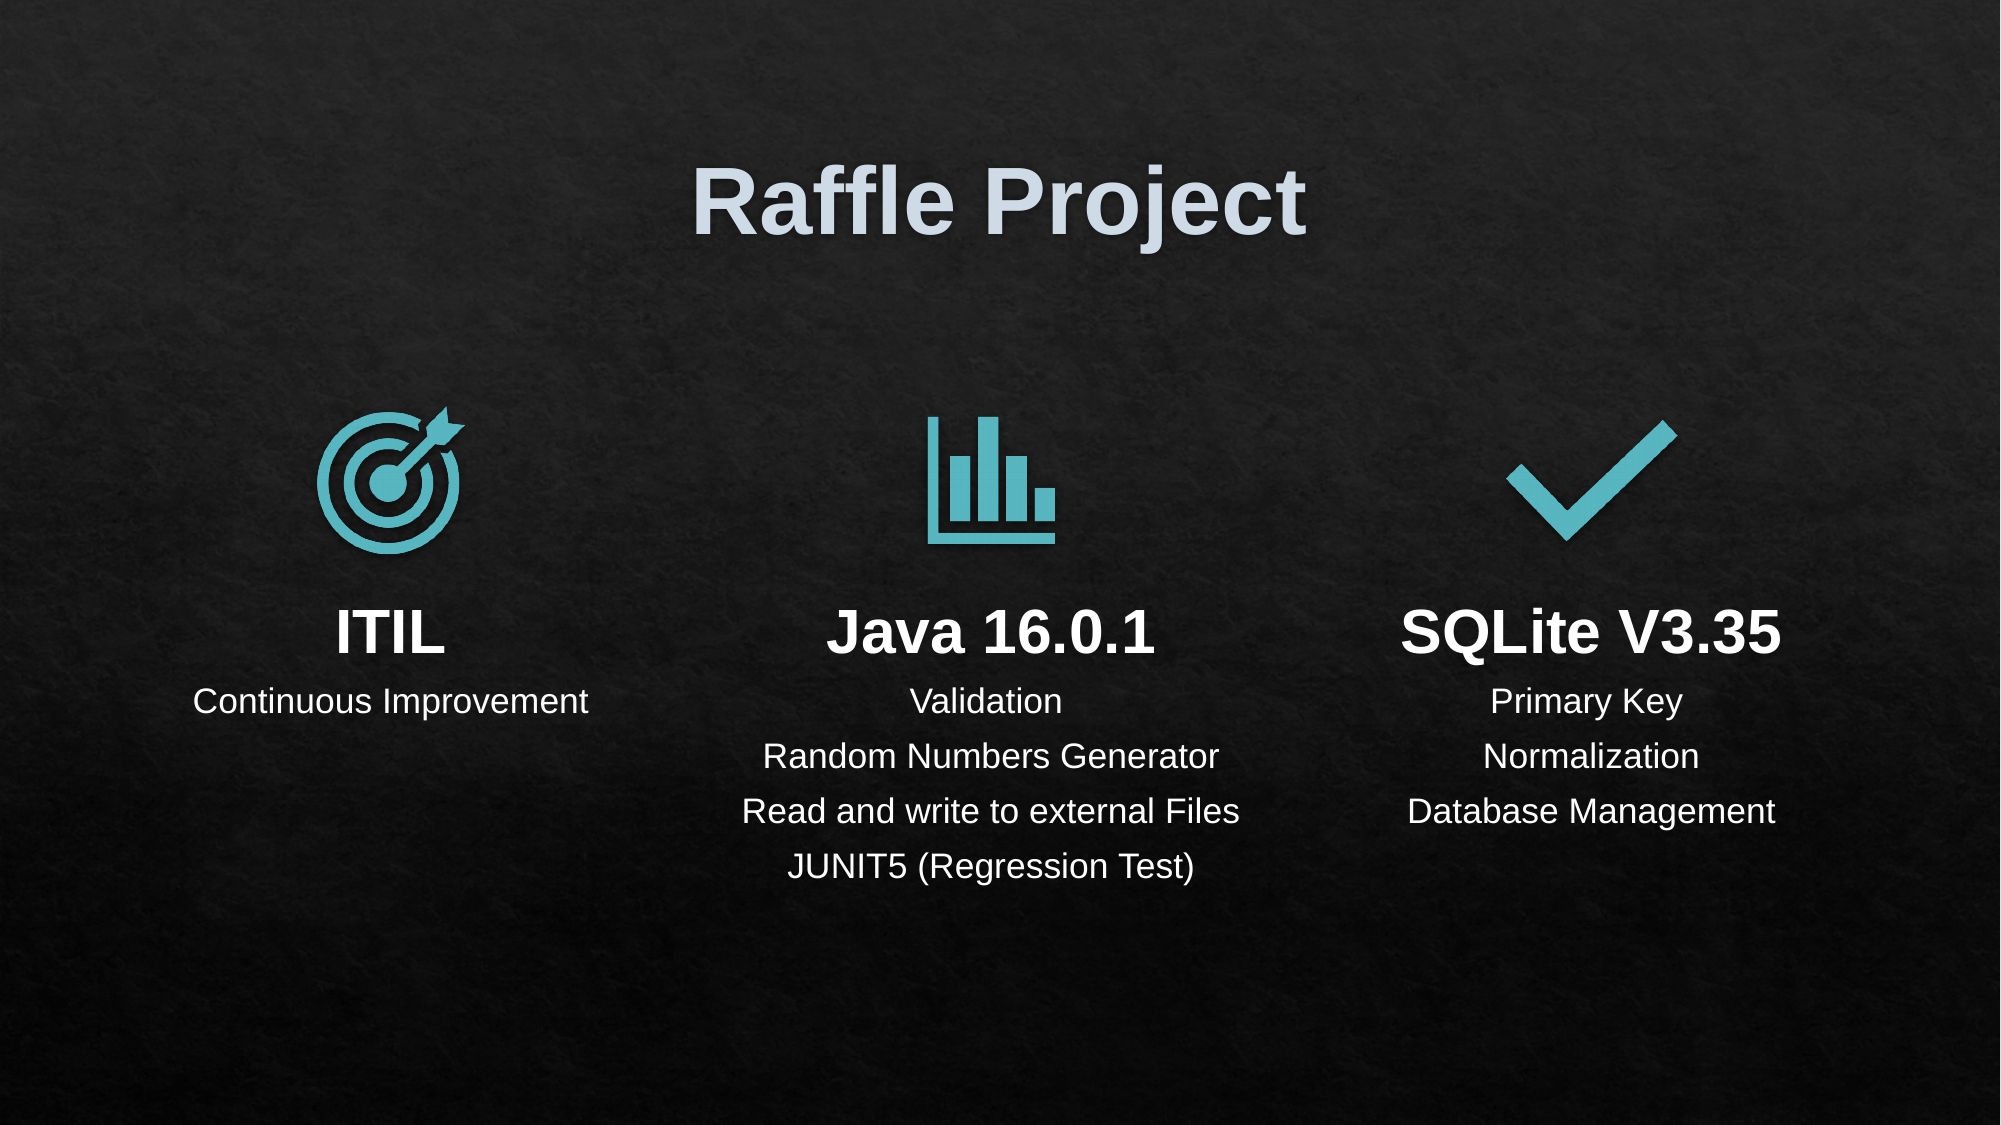

# Raffle Project
ITIL
Continuous Improvement
Java 16.0.1
Validation
Random Numbers Generator
Read and write to external Files
JUNIT5 (Regression Test)
SQLite V3.35
Primary Key
Normalization
Database Management